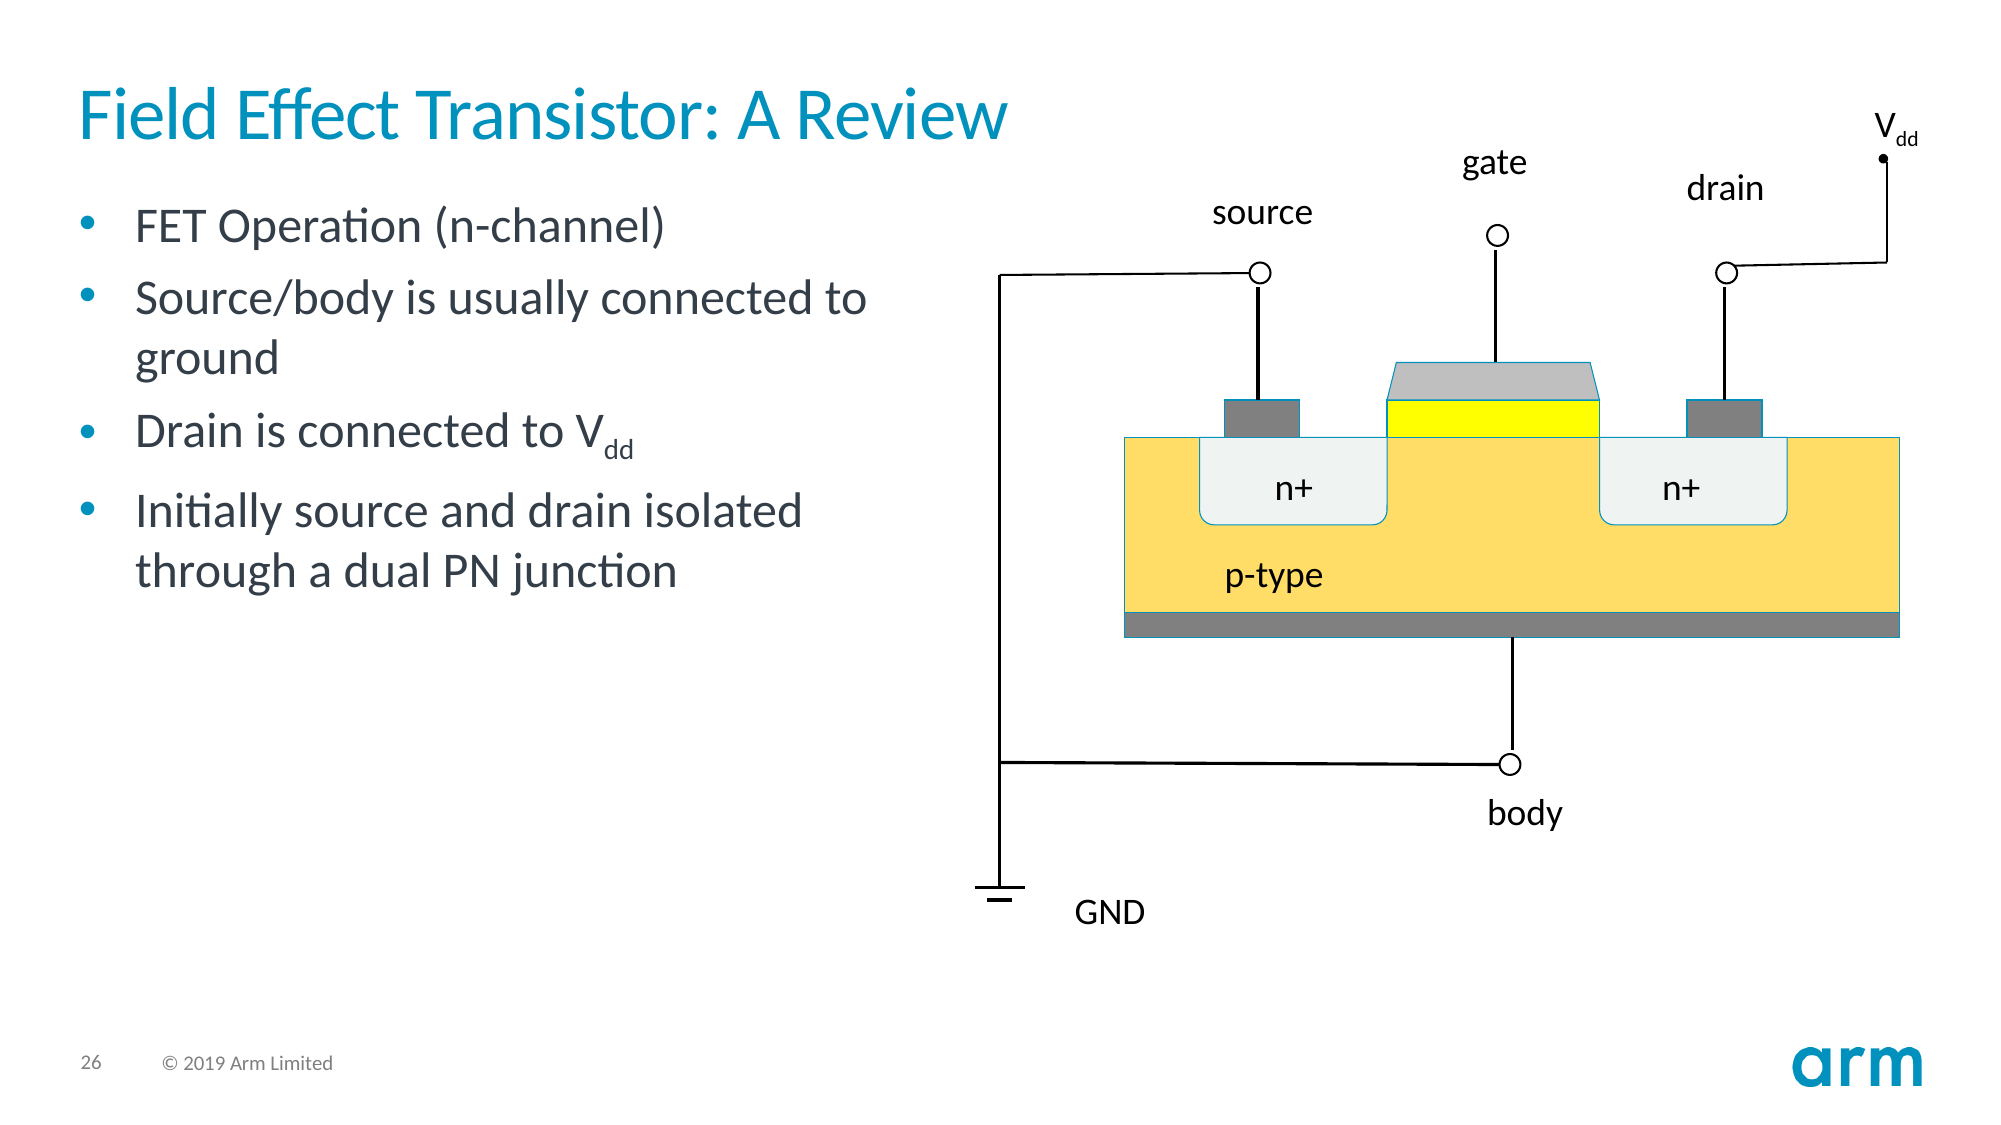

# Field Effect Transistor: A Review
Vdd
gate
source

n+
n+
p-type

body
drain

FET Operation (n-channel)
Source/body is usually connected to ground
Drain is connected to Vdd
Initially source and drain isolated through a dual PN junction
GND